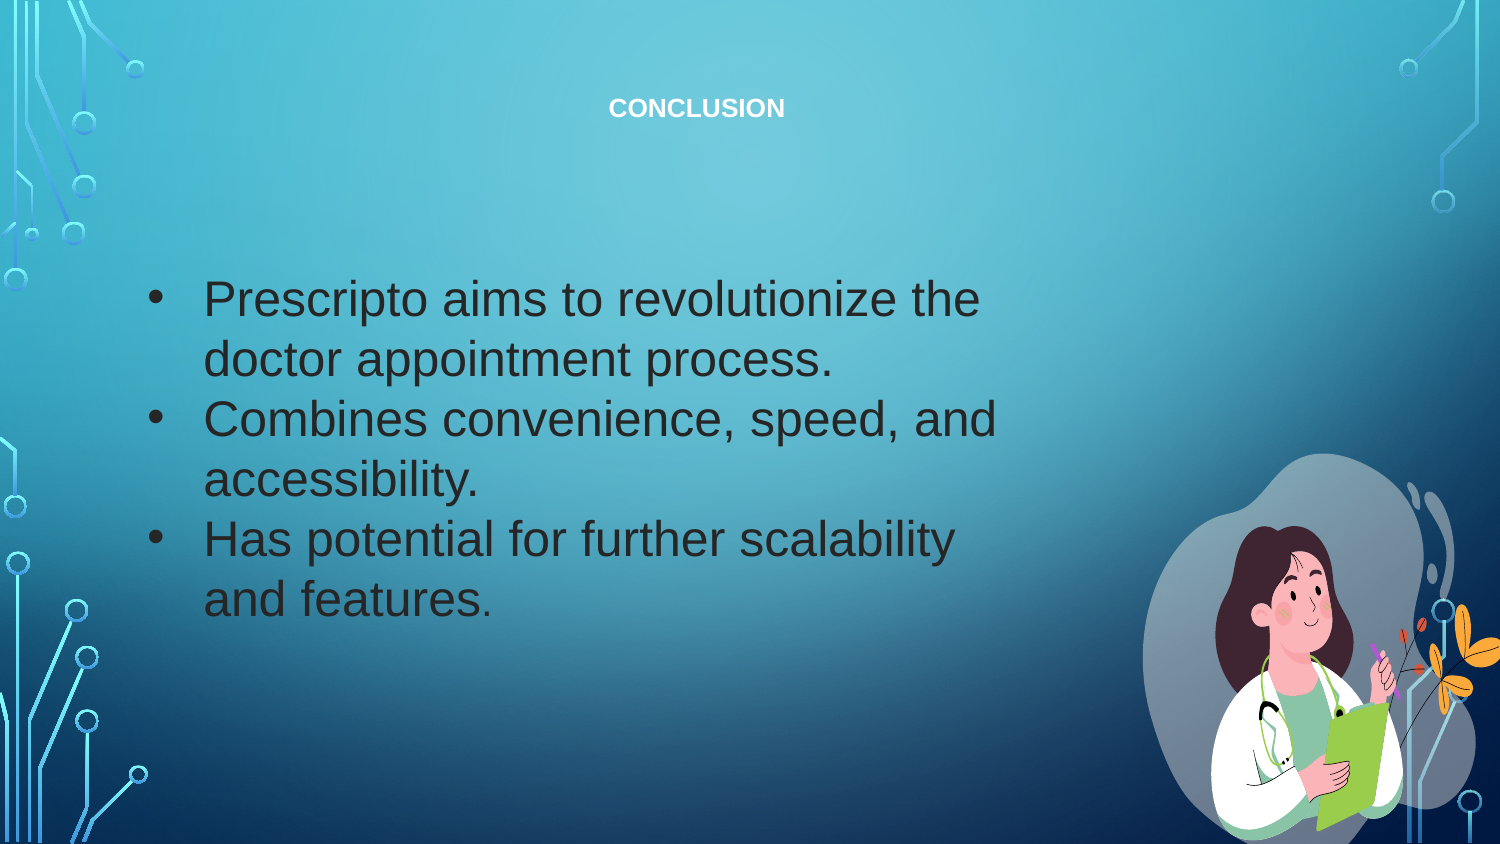

# Conclusion
Prescripto aims to revolutionize the doctor appointment process.
Combines convenience, speed, and accessibility.
Has potential for further scalability and features.